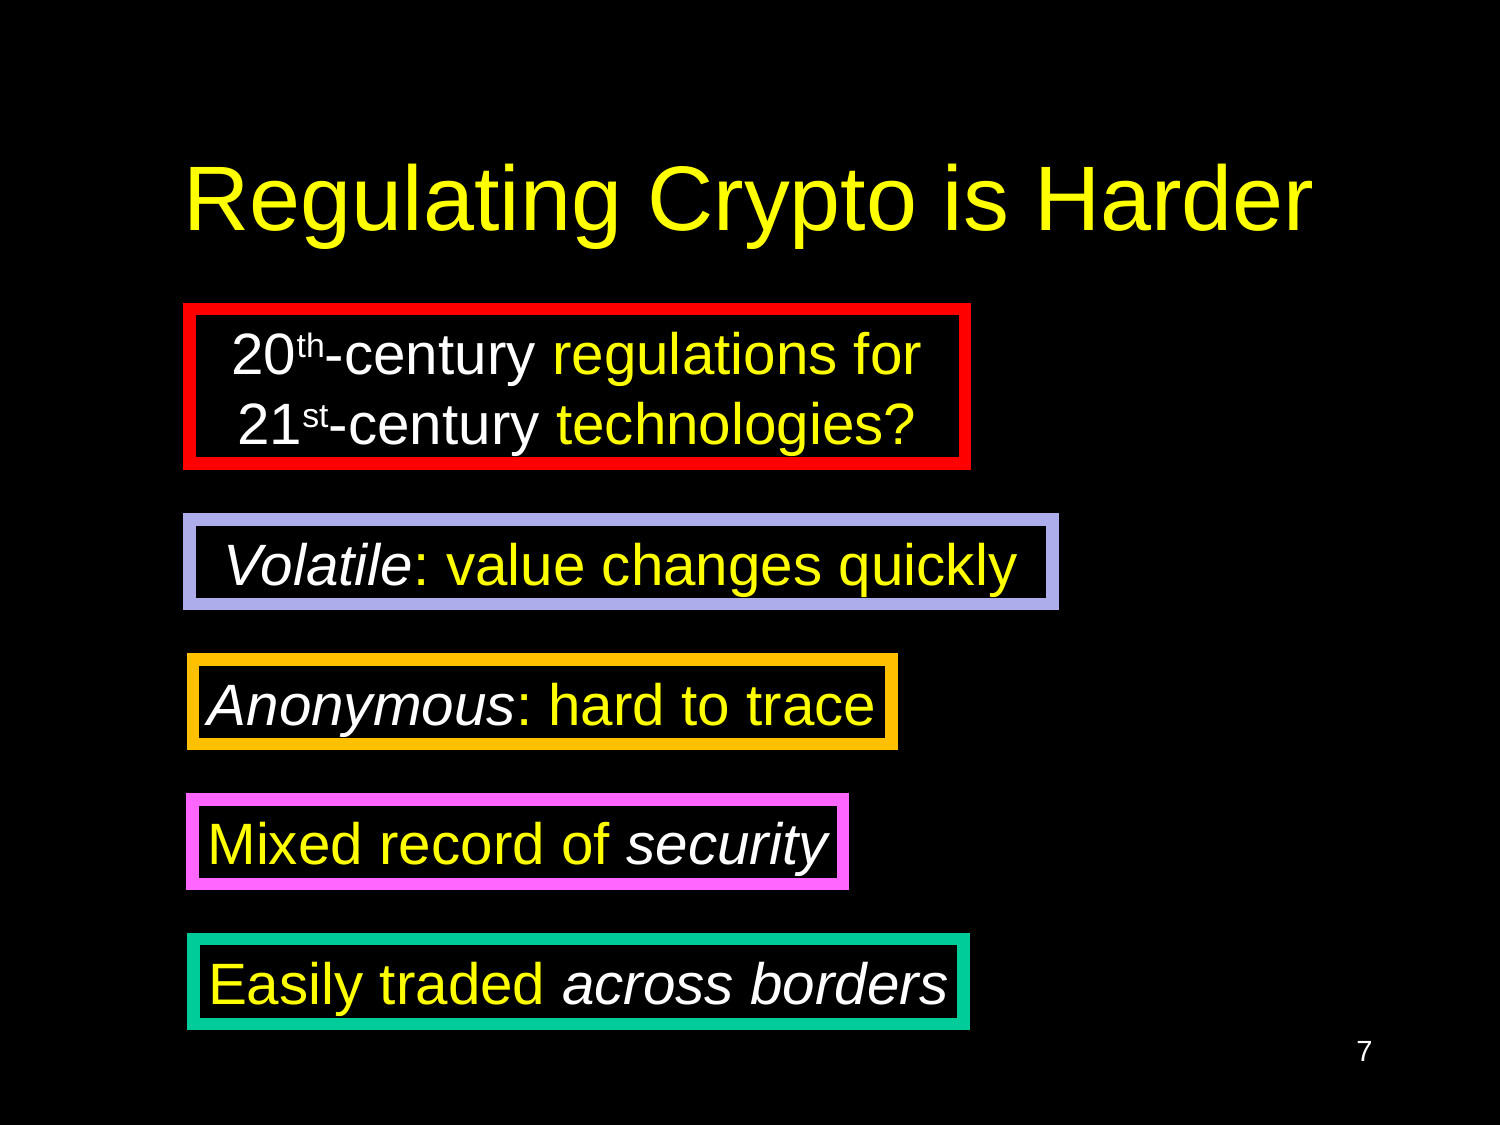

# Regulating Crypto is Harder
20th-century regulations for 21st-century technologies?
Volatile: value changes quickly
Anonymous: hard to trace
Mixed record of security
Easily traded across borders
7